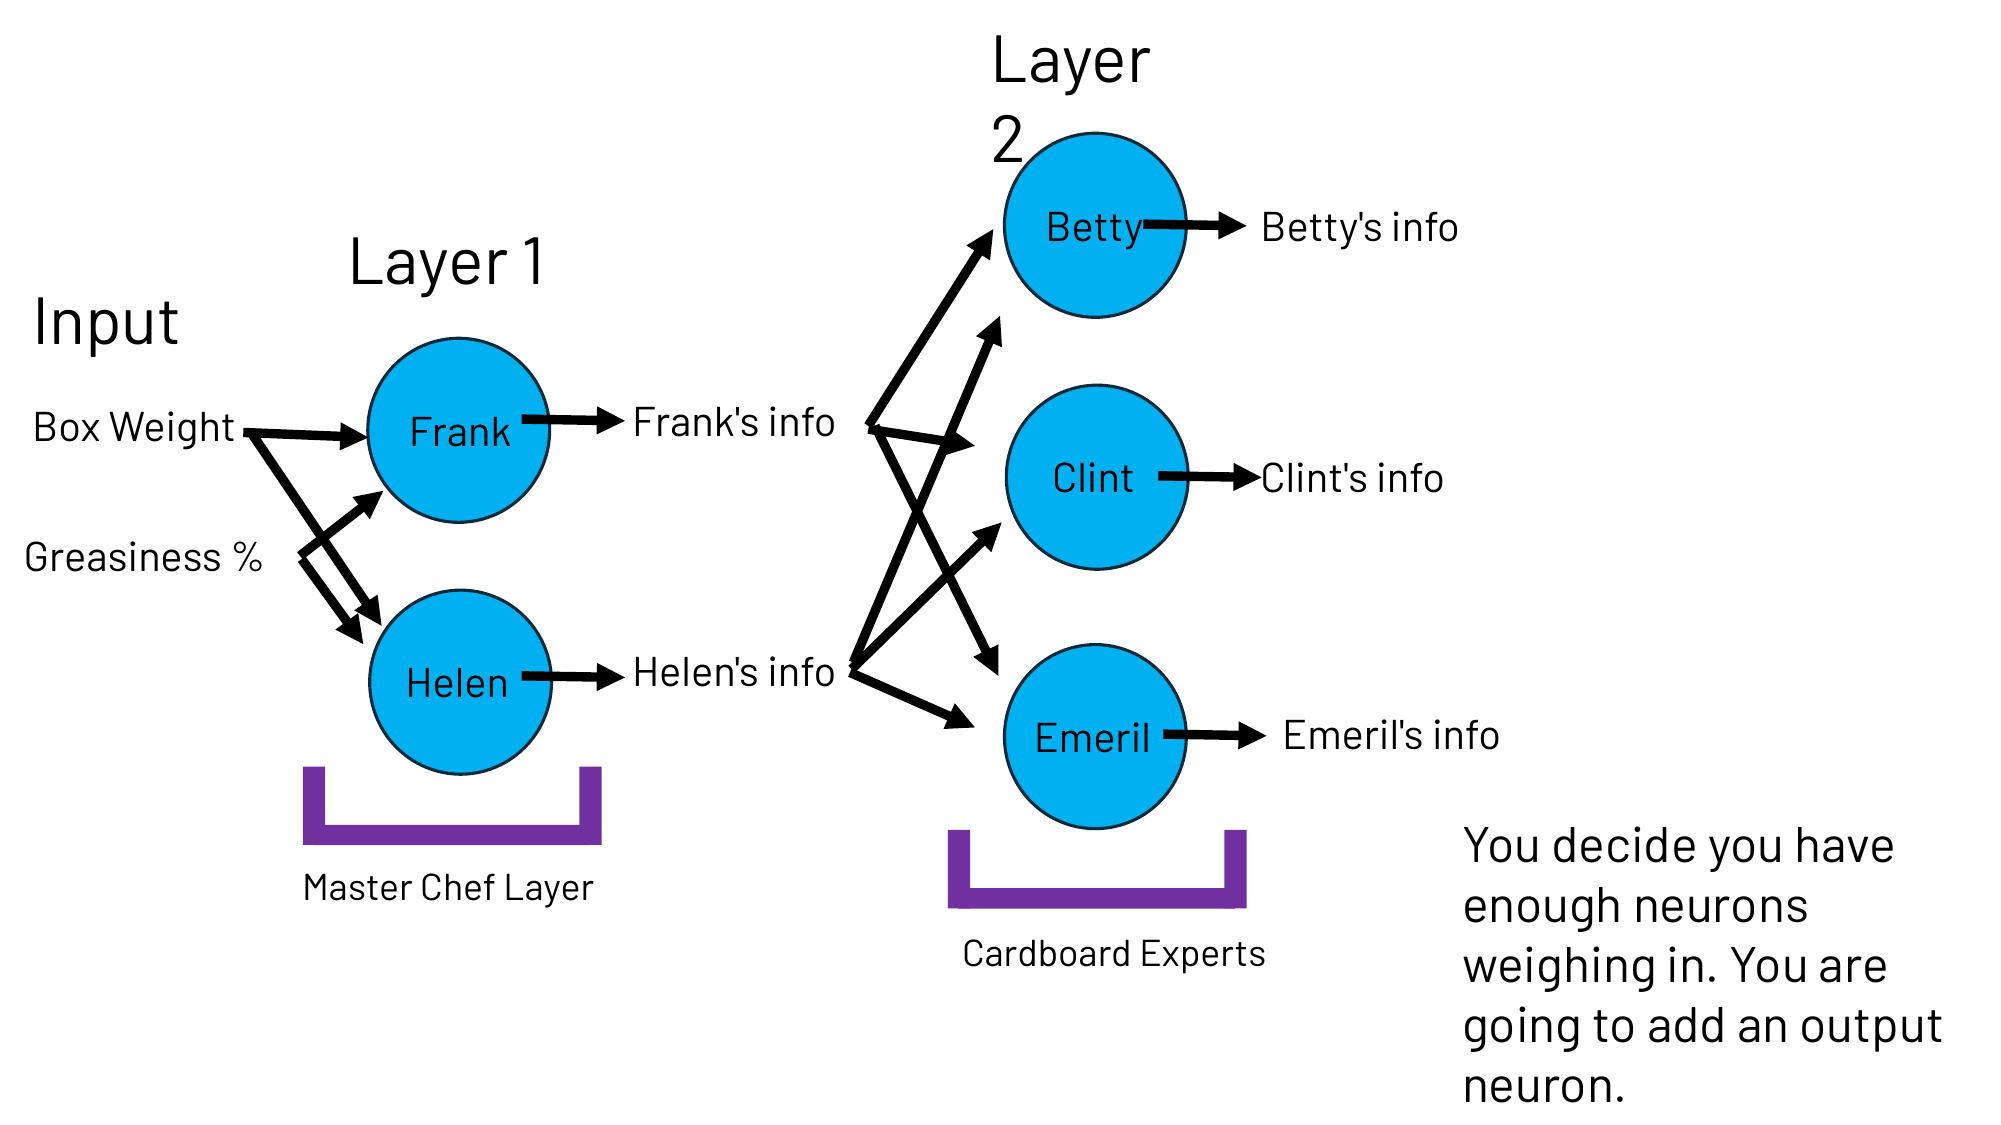

Layer 2

Betty
Betty's info
Layer 1
Input

Frank's info
Box Weight
Frank
Clint
Clint's info
Greasiness %

Helen's info

Helen
Emeril's info
Emeril

You decide you have enough neurons weighing in. You are going to add an output neuron.

Master Chef Layer
Cardboard Experts